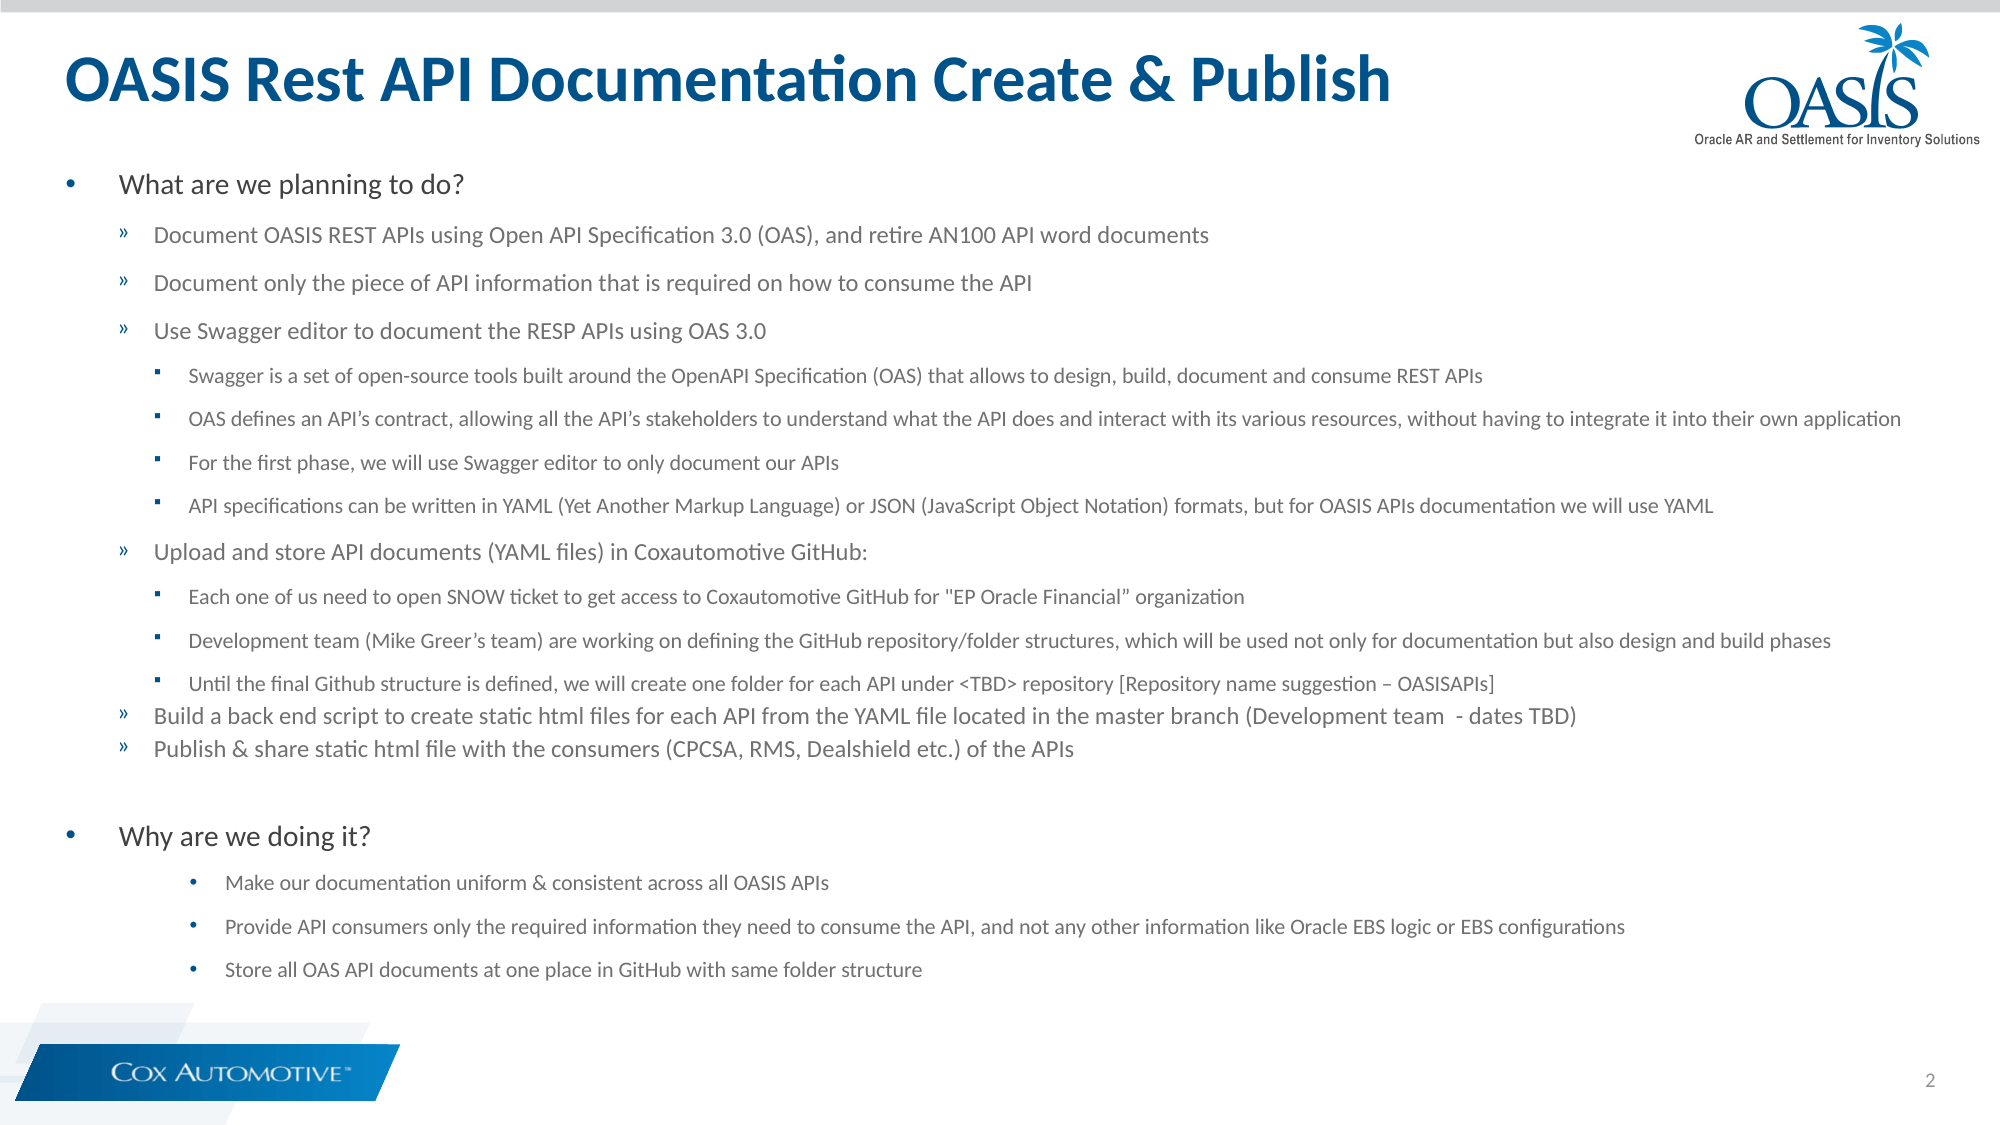

# OASIS Rest API Documentation Create & Publish
What are we planning to do?
Document OASIS REST APIs using Open API Specification 3.0 (OAS), and retire AN100 API word documents
Document only the piece of API information that is required on how to consume the API
Use Swagger editor to document the RESP APIs using OAS 3.0
Swagger is a set of open-source tools built around the OpenAPI Specification (OAS) that allows to design, build, document and consume REST APIs
OAS defines an API’s contract, allowing all the API’s stakeholders to understand what the API does and interact with its various resources, without having to integrate it into their own application
For the first phase, we will use Swagger editor to only document our APIs
API specifications can be written in YAML (Yet Another Markup Language) or JSON (JavaScript Object Notation) formats, but for OASIS APIs documentation we will use YAML
Upload and store API documents (YAML files) in Coxautomotive GitHub:
Each one of us need to open SNOW ticket to get access to Coxautomotive GitHub for "EP Oracle Financial” organization
Development team (Mike Greer’s team) are working on defining the GitHub repository/folder structures, which will be used not only for documentation but also design and build phases
Until the final Github structure is defined, we will create one folder for each API under <TBD> repository [Repository name suggestion – OASISAPIs]
Build a back end script to create static html files for each API from the YAML file located in the master branch (Development team  - dates TBD)
Publish & share static html file with the consumers (CPCSA, RMS, Dealshield etc.) of the APIs

Why are we doing it?
Make our documentation uniform & consistent across all OASIS APIs
Provide API consumers only the required information they need to consume the API, and not any other information like Oracle EBS logic or EBS configurations
Store all OAS API documents at one place in GitHub with same folder structure

2